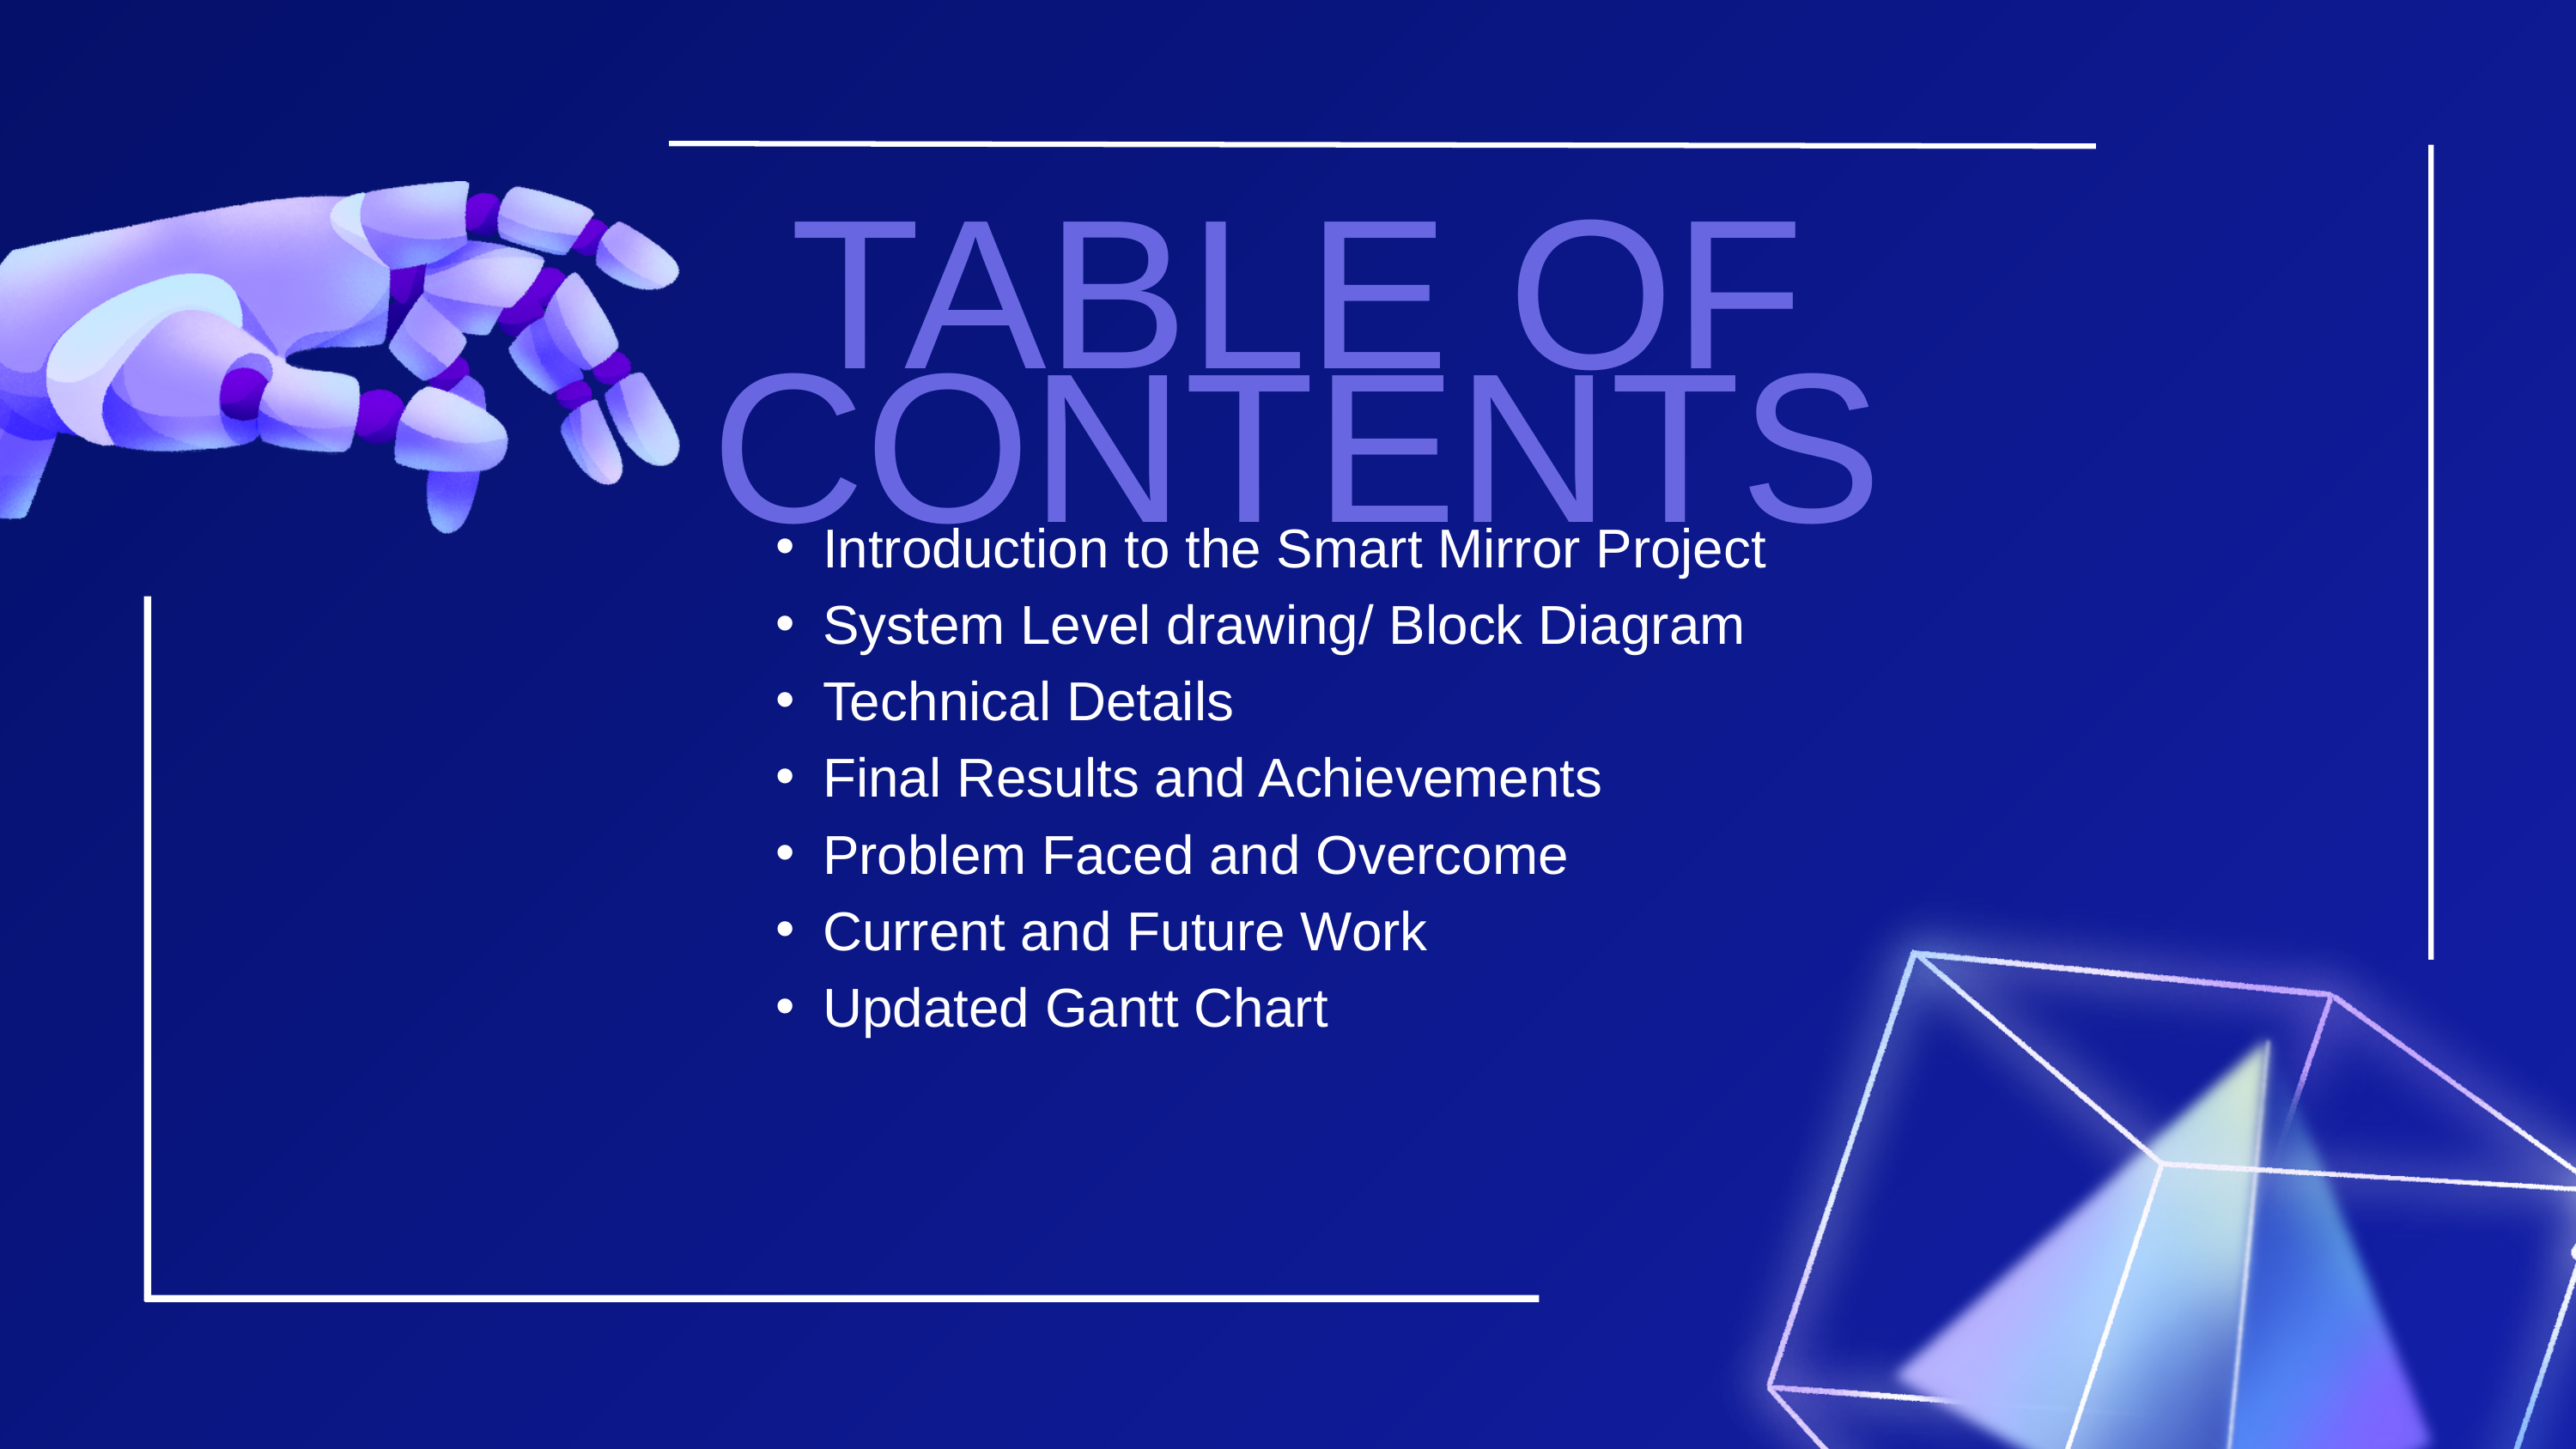

TABLE OF CONTENTS

Introduction to the Smart Mirror Project
System Level drawing/ Block Diagram
Technical Details
Final Results and Achievements
Problem Faced and Overcome
Current and Future Work
Updated Gantt Chart